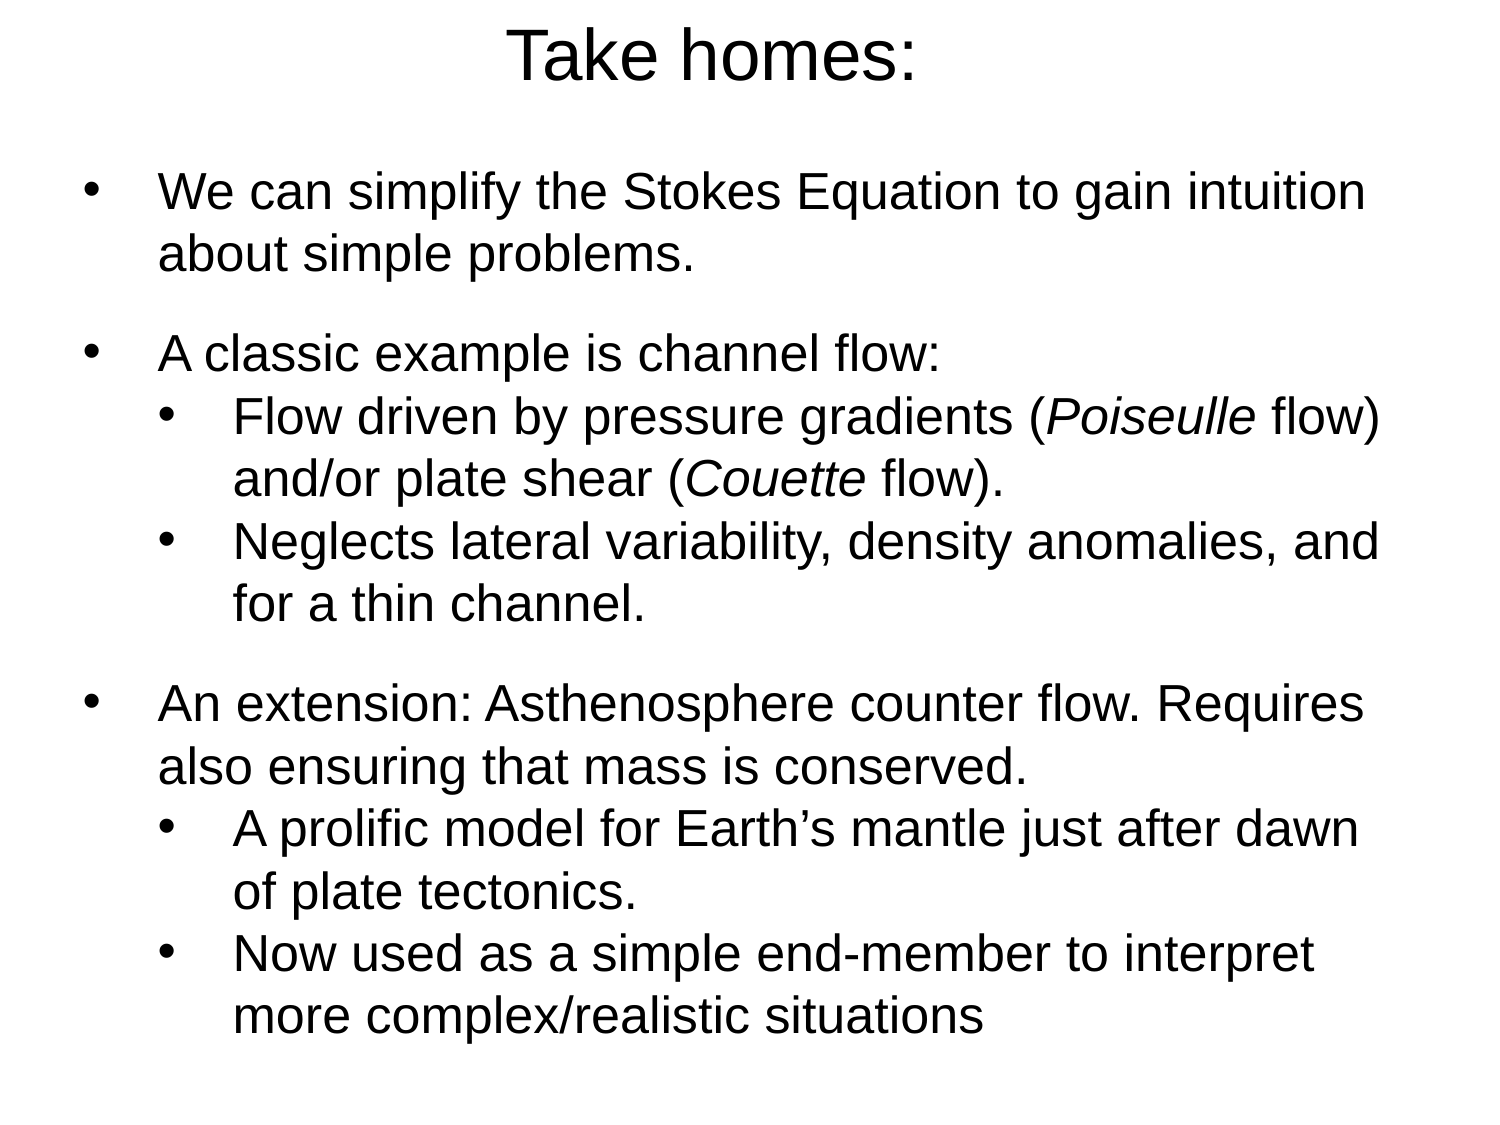

Take homes:

We can simplify the Stokes Equation to gain intuition about simple problems.

A classic example is channel flow:
Flow driven by pressure gradients (Poiseulle flow) and/or plate shear (Couette flow).
Neglects lateral variability, density anomalies, and for a thin channel.

An extension: Asthenosphere counter flow. Requires also ensuring that mass is conserved.
A prolific model for Earth’s mantle just after dawn of plate tectonics.
Now used as a simple end-member to interpret more complex/realistic situations